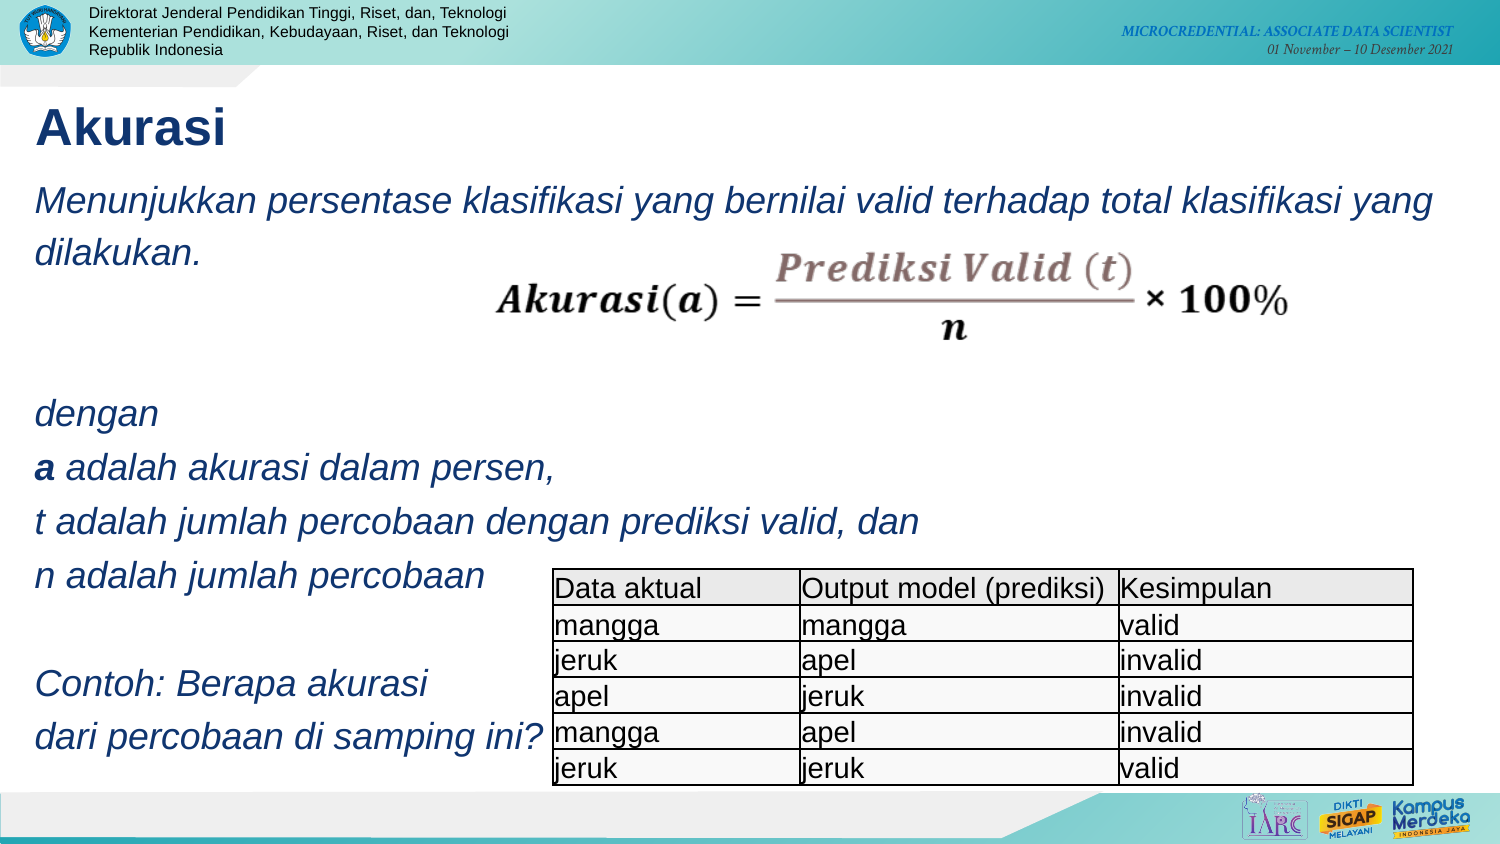

Akurasi

Menunjukkan persentase klasifikasi yang bernilai valid terhadap total klasifikasi yang dilakukan.

dengan
a adalah akurasi dalam persen,
t adalah jumlah percobaan dengan prediksi valid, dan
n adalah jumlah percobaan

Contoh: Berapa akurasi
dari percobaan di samping ini?

| Data aktual | Output model (prediksi) | Kesimpulan |
| --- | --- | --- |
| mangga | mangga | valid |
| jeruk | apel | invalid |
| apel | jeruk | invalid |
| mangga | apel | invalid |
| jeruk | jeruk | valid |